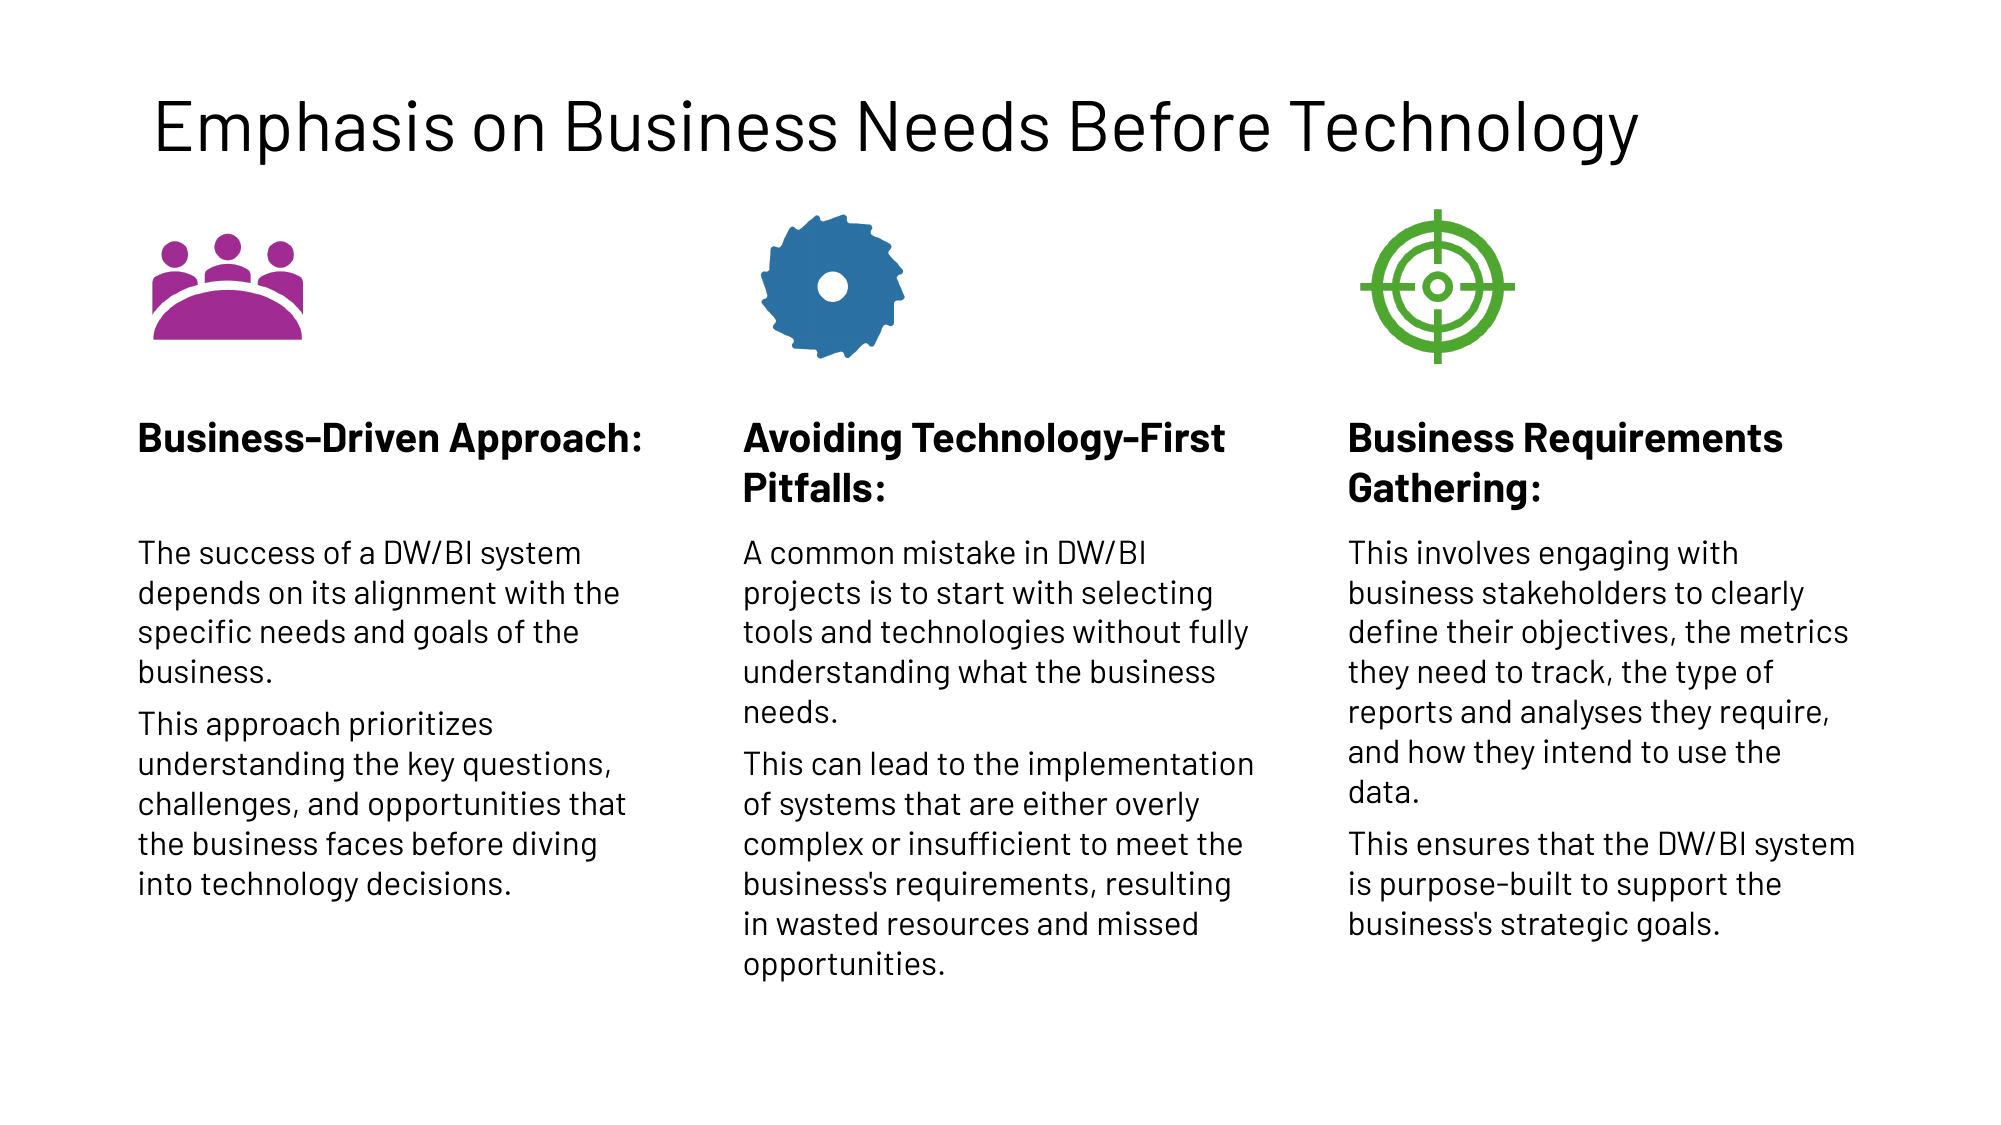

# Emphasis on Business Needs Before Technology
Business-Driven Approach:
The success of a DW/BI system depends on its alignment with the specific needs and goals of the business.
This approach prioritizes understanding the key questions, challenges, and opportunities that the business faces before diving into technology decisions.
Avoiding Technology-First Pitfalls:
A common mistake in DW/BI projects is to start with selecting tools and technologies without fully understanding what the business needs.
This can lead to the implementation of systems that are either overly complex or insufficient to meet the business's requirements, resulting in wasted resources and missed opportunities.
Business Requirements Gathering:
This involves engaging with business stakeholders to clearly define their objectives, the metrics they need to track, the type of reports and analyses they require, and how they intend to use the data.
This ensures that the DW/BI system is purpose-built to support the business's strategic goals.